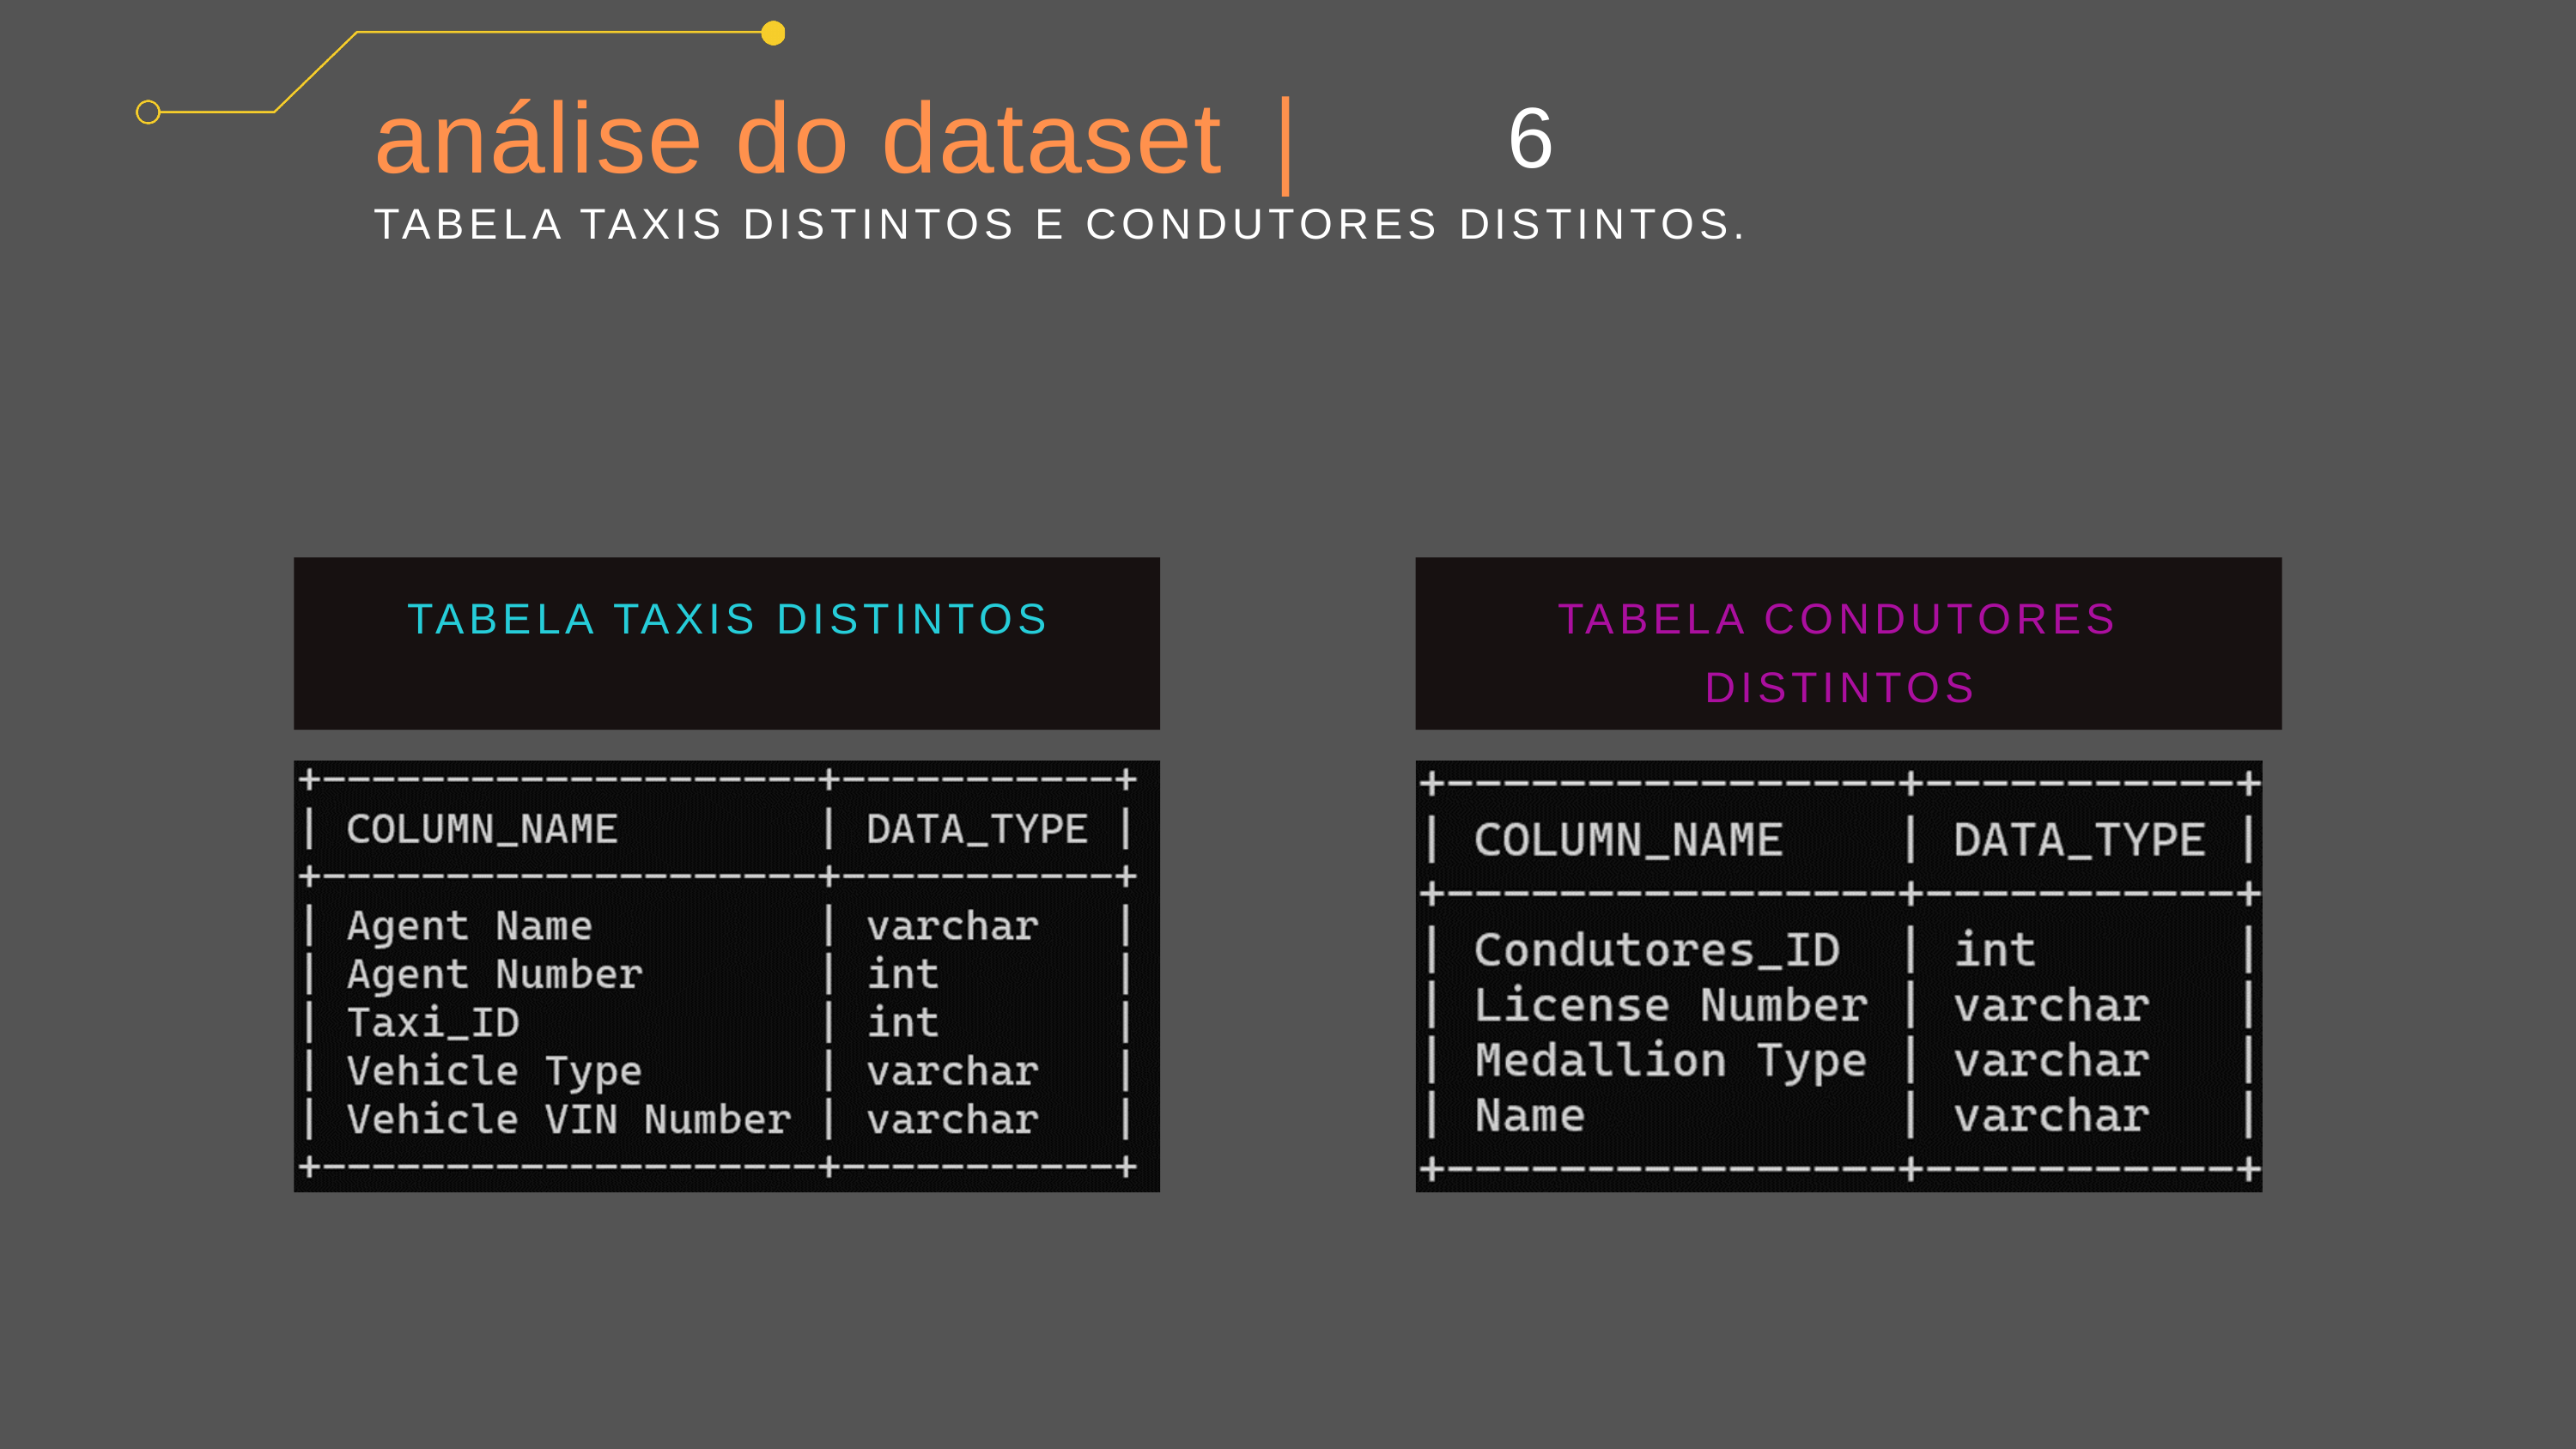

análise do dataset |
6
TABELA TAXIS DISTINTOS E CONDUTORES DISTINTOS.

TABELA TAXIS DISTINTOS
TABELA CONDUTORES DISTINTOS